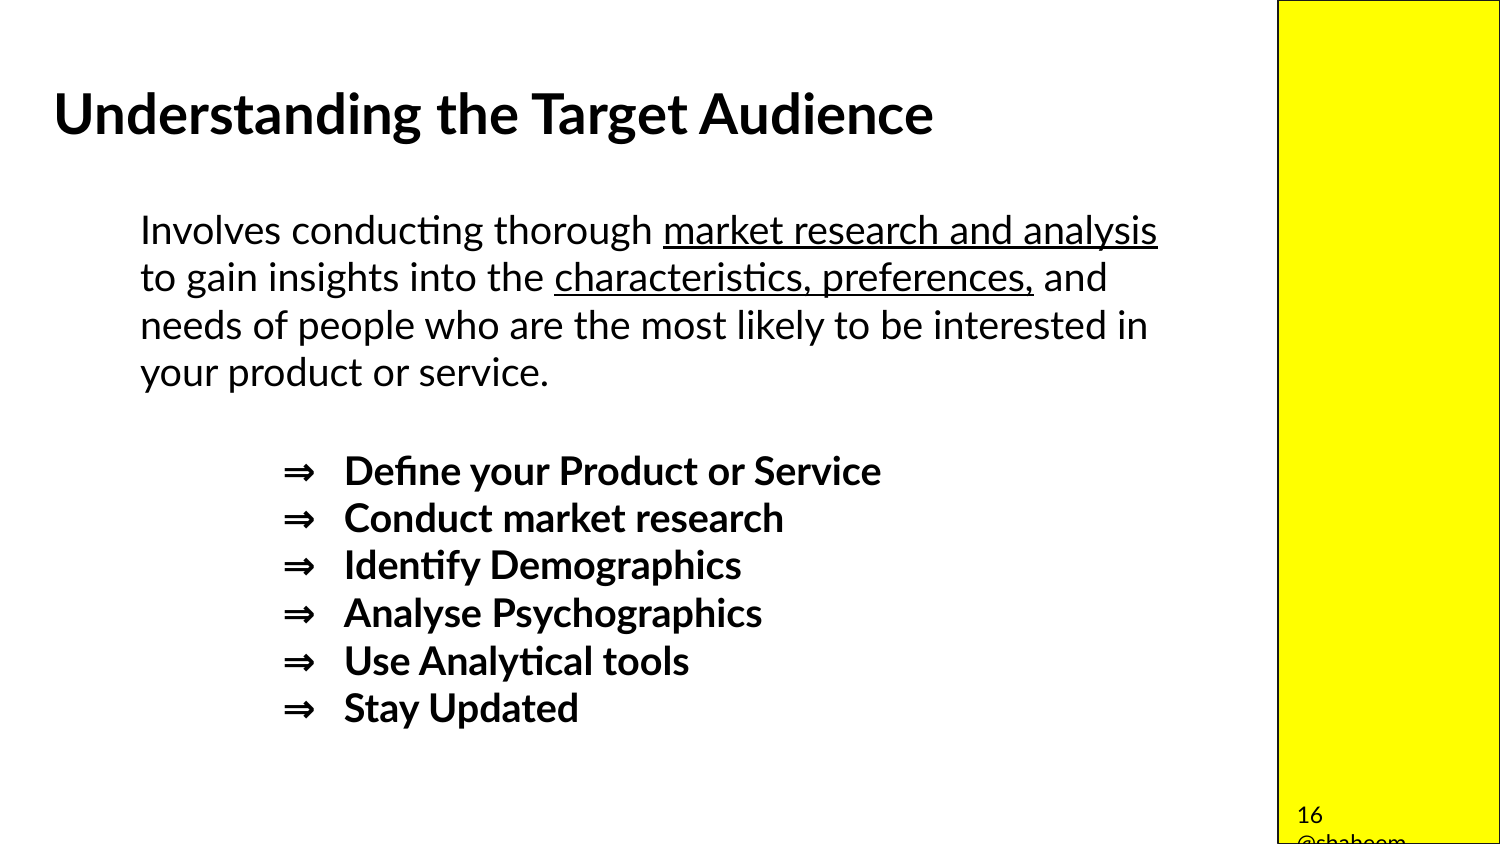

Understanding the Target Audience
Involves conducting thorough market research and analysis to gain insights into the characteristics, preferences, and needs of people who are the most likely to be interested in your product or service.
⇒   Define your Product or Service
⇒   Conduct market research
⇒   Identify Demographics
⇒   Analyse Psychographics
⇒   Use Analytical tools
⇒   Stay Updated
16           @shaheem